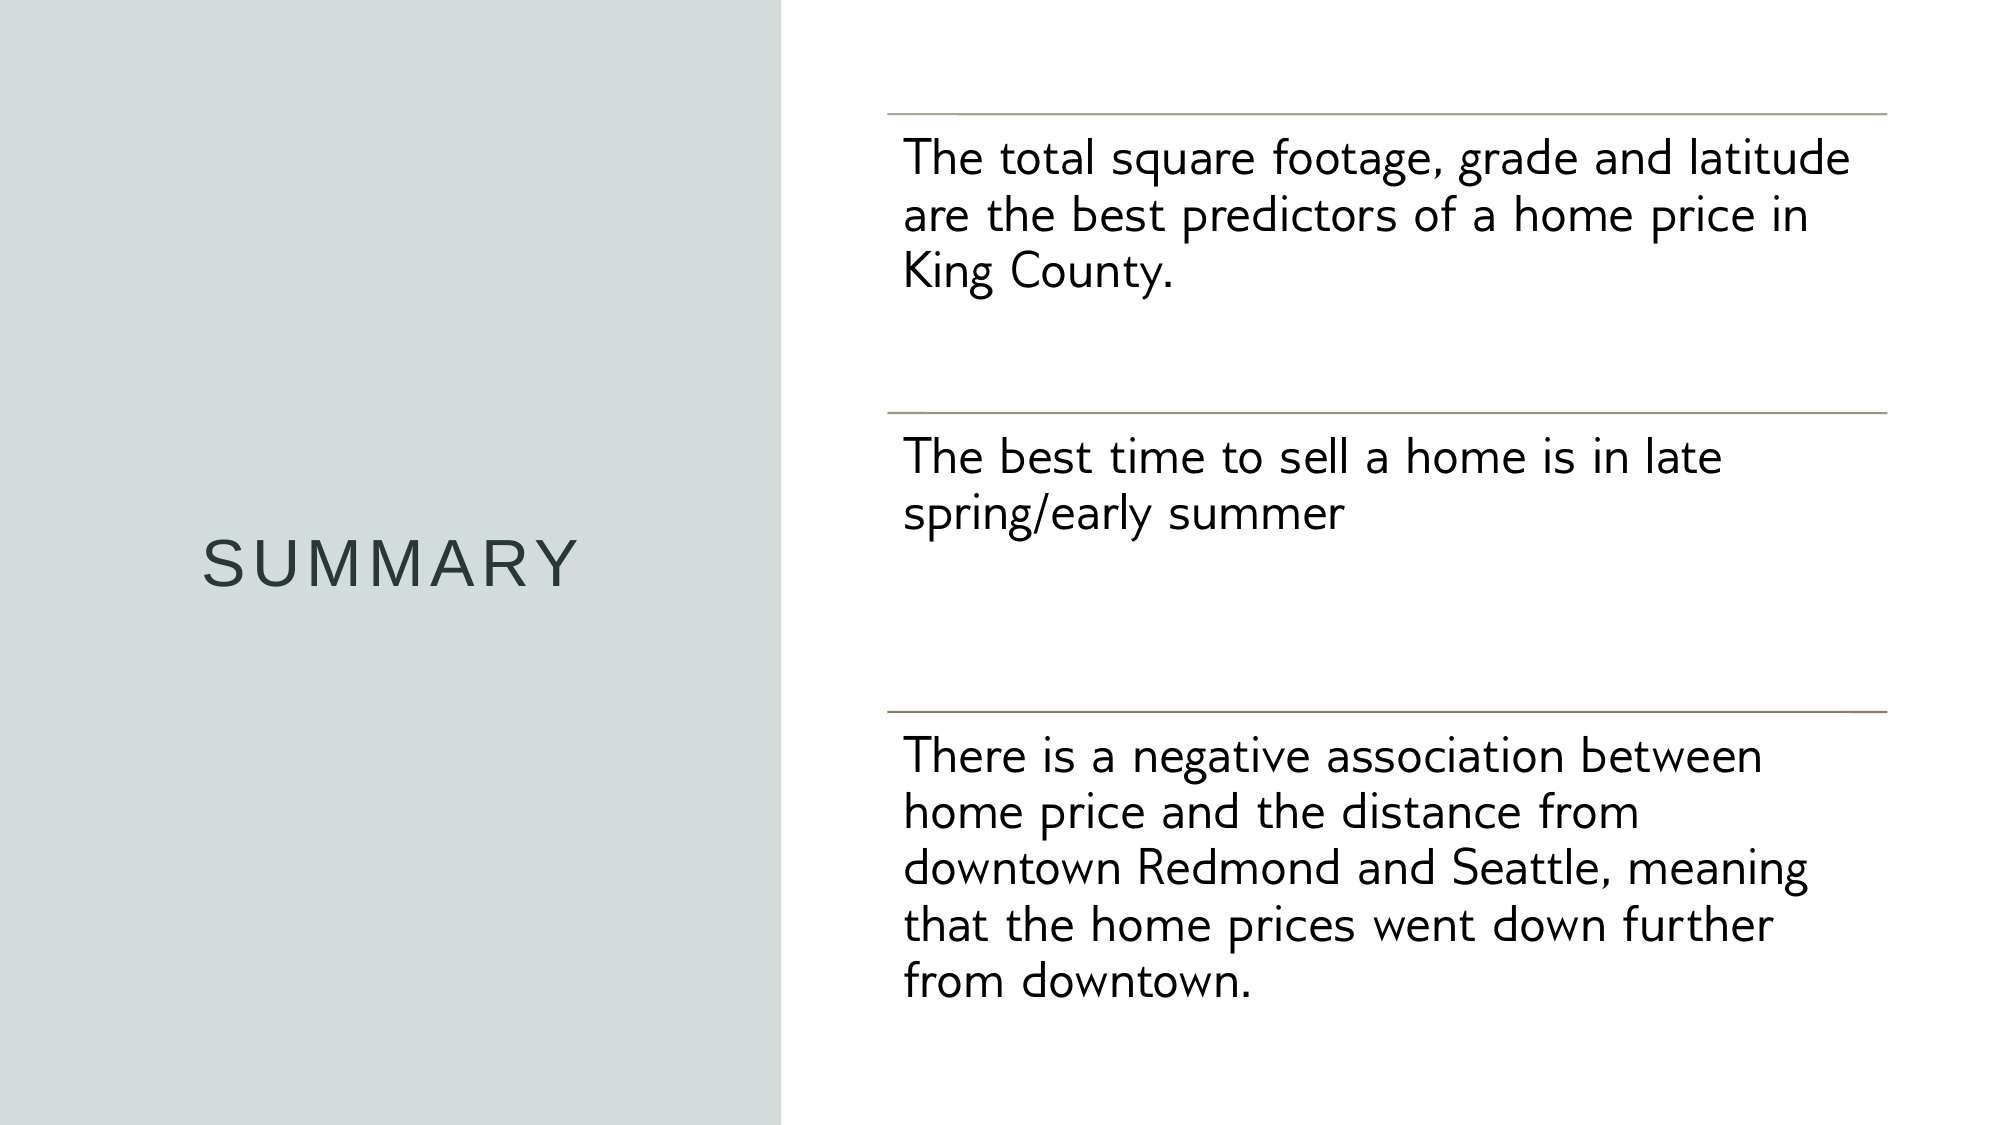

The total square footage, grade and latitude are the best predictors of a home price in King County.
The best time to sell a home is in late spring/early summer
There is a negative association between home price and the distance from downtown Redmond and Seattle, meaning that the home prices went down further from downtown.
# SUMMARY